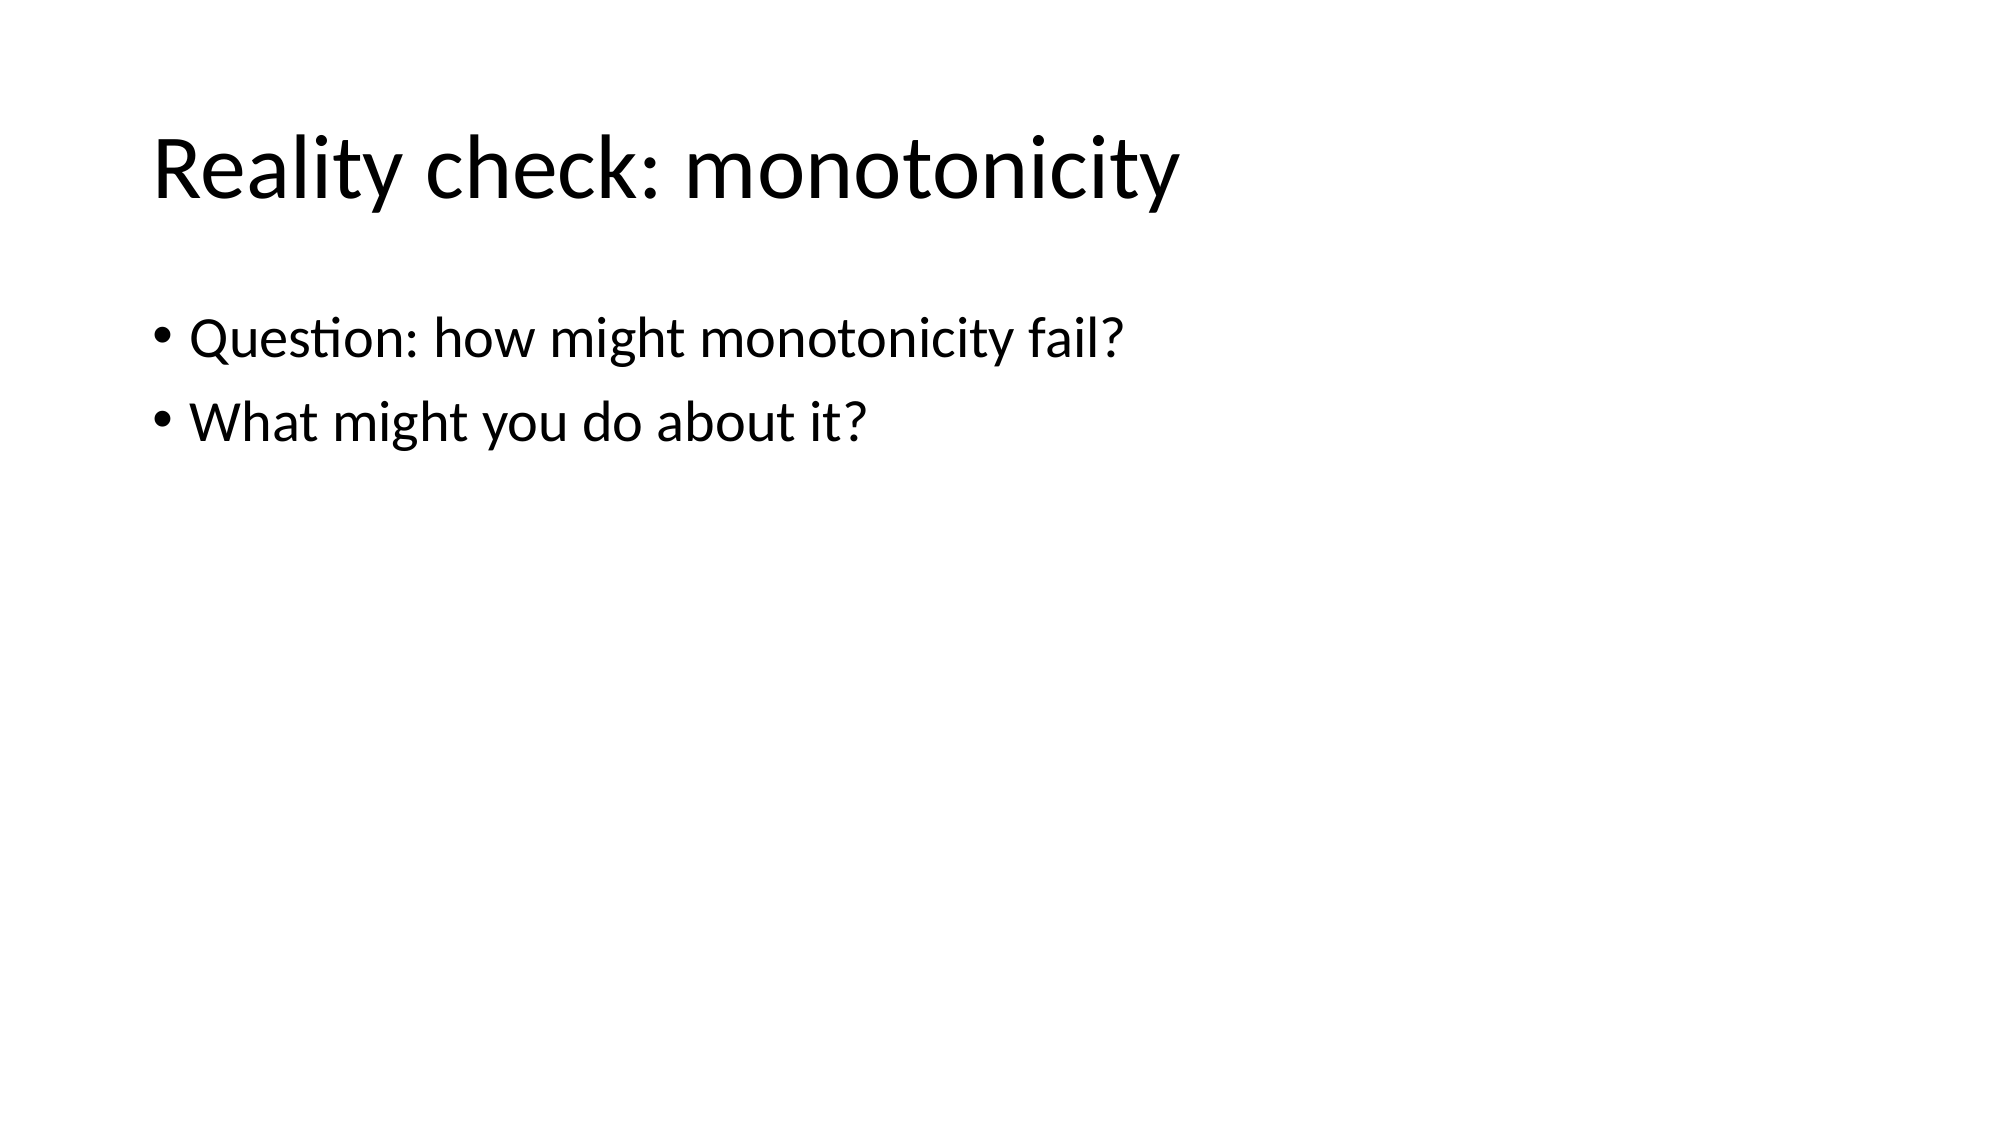

# Reality check: monotonicity
Question: how might monotonicity fail?
What might you do about it?